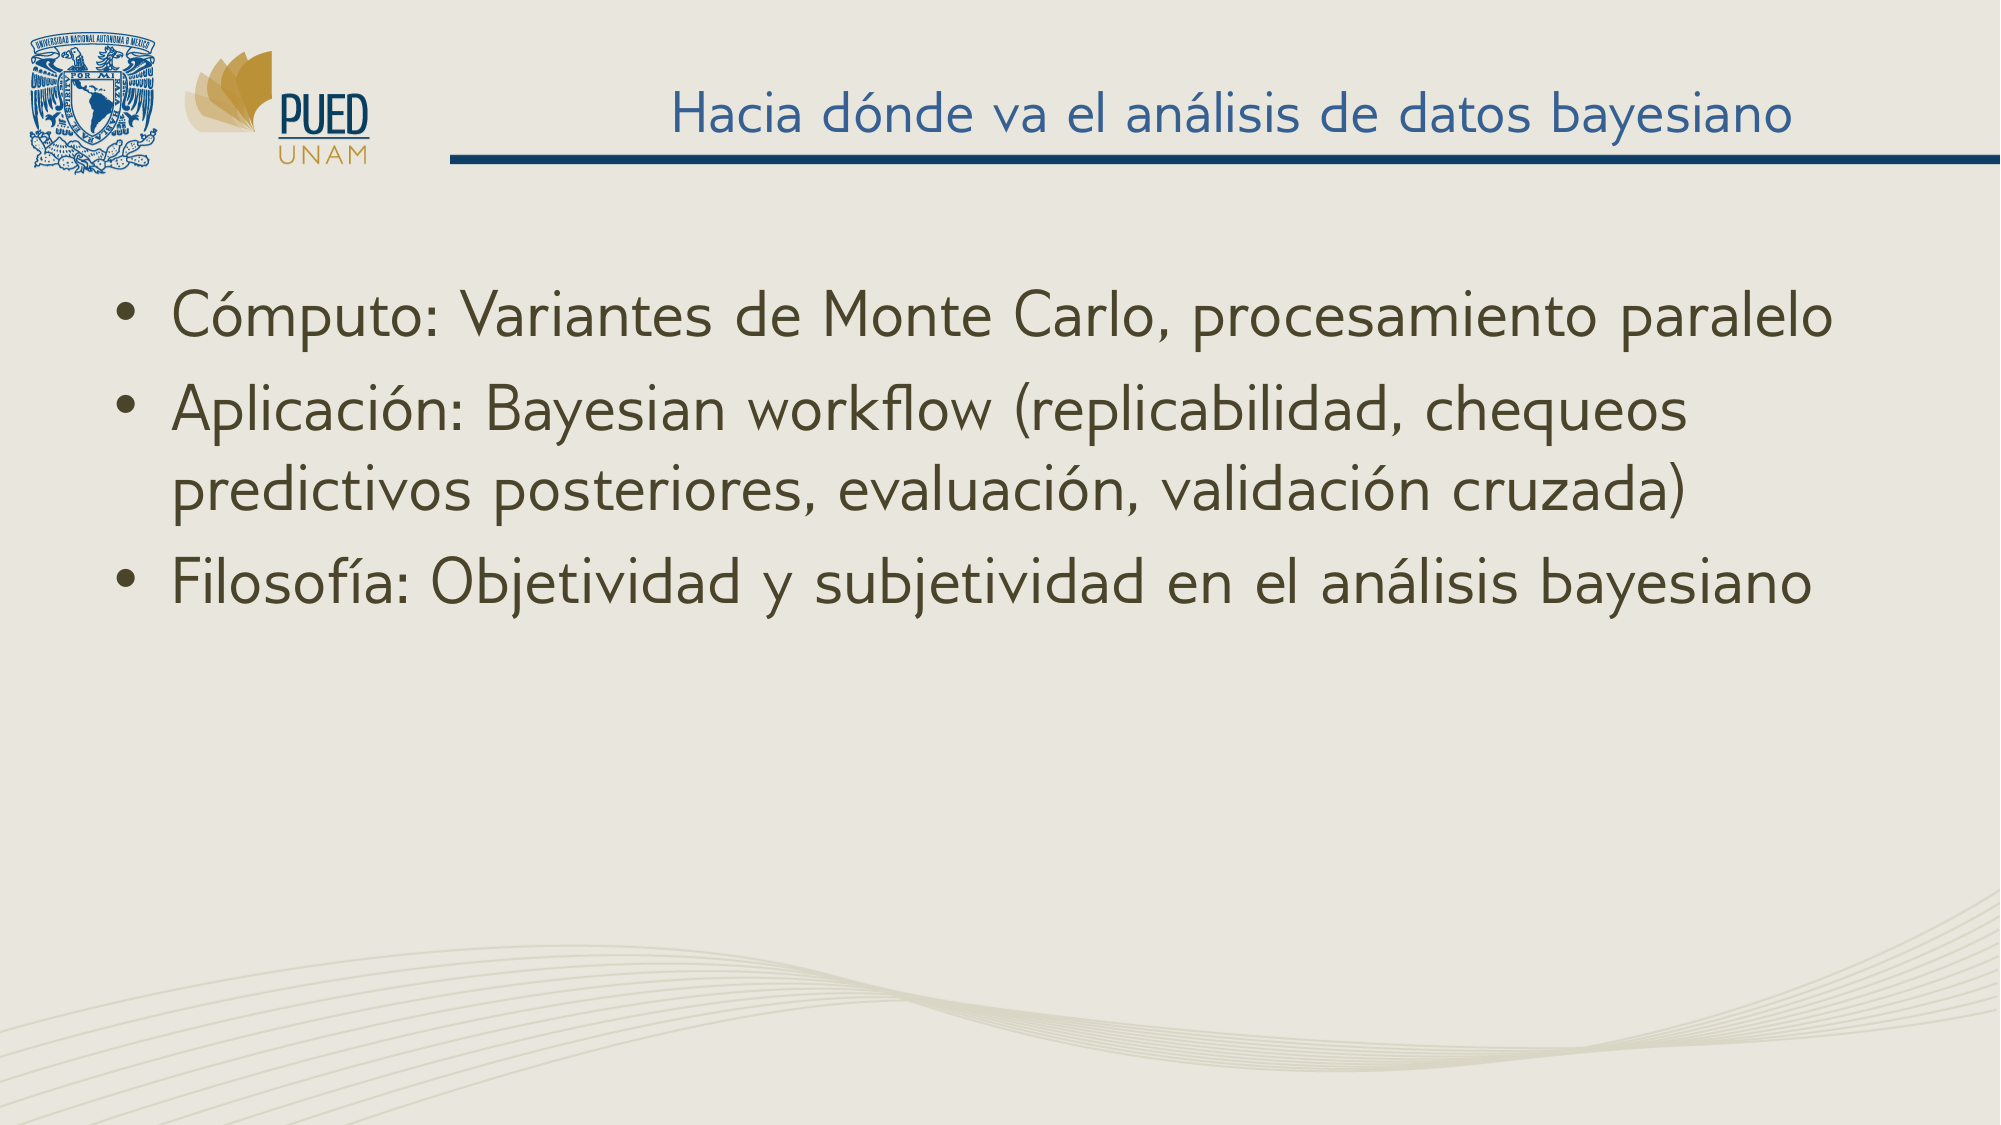

# Hacia dónde va el análisis de datos bayesiano
Cómputo: Variantes de Monte Carlo, procesamiento paralelo
Aplicación: Bayesian workflow (replicabilidad, chequeos predictivos posteriores, evaluación, validación cruzada)
Filosofía: Objetividad y subjetividad en el análisis bayesiano